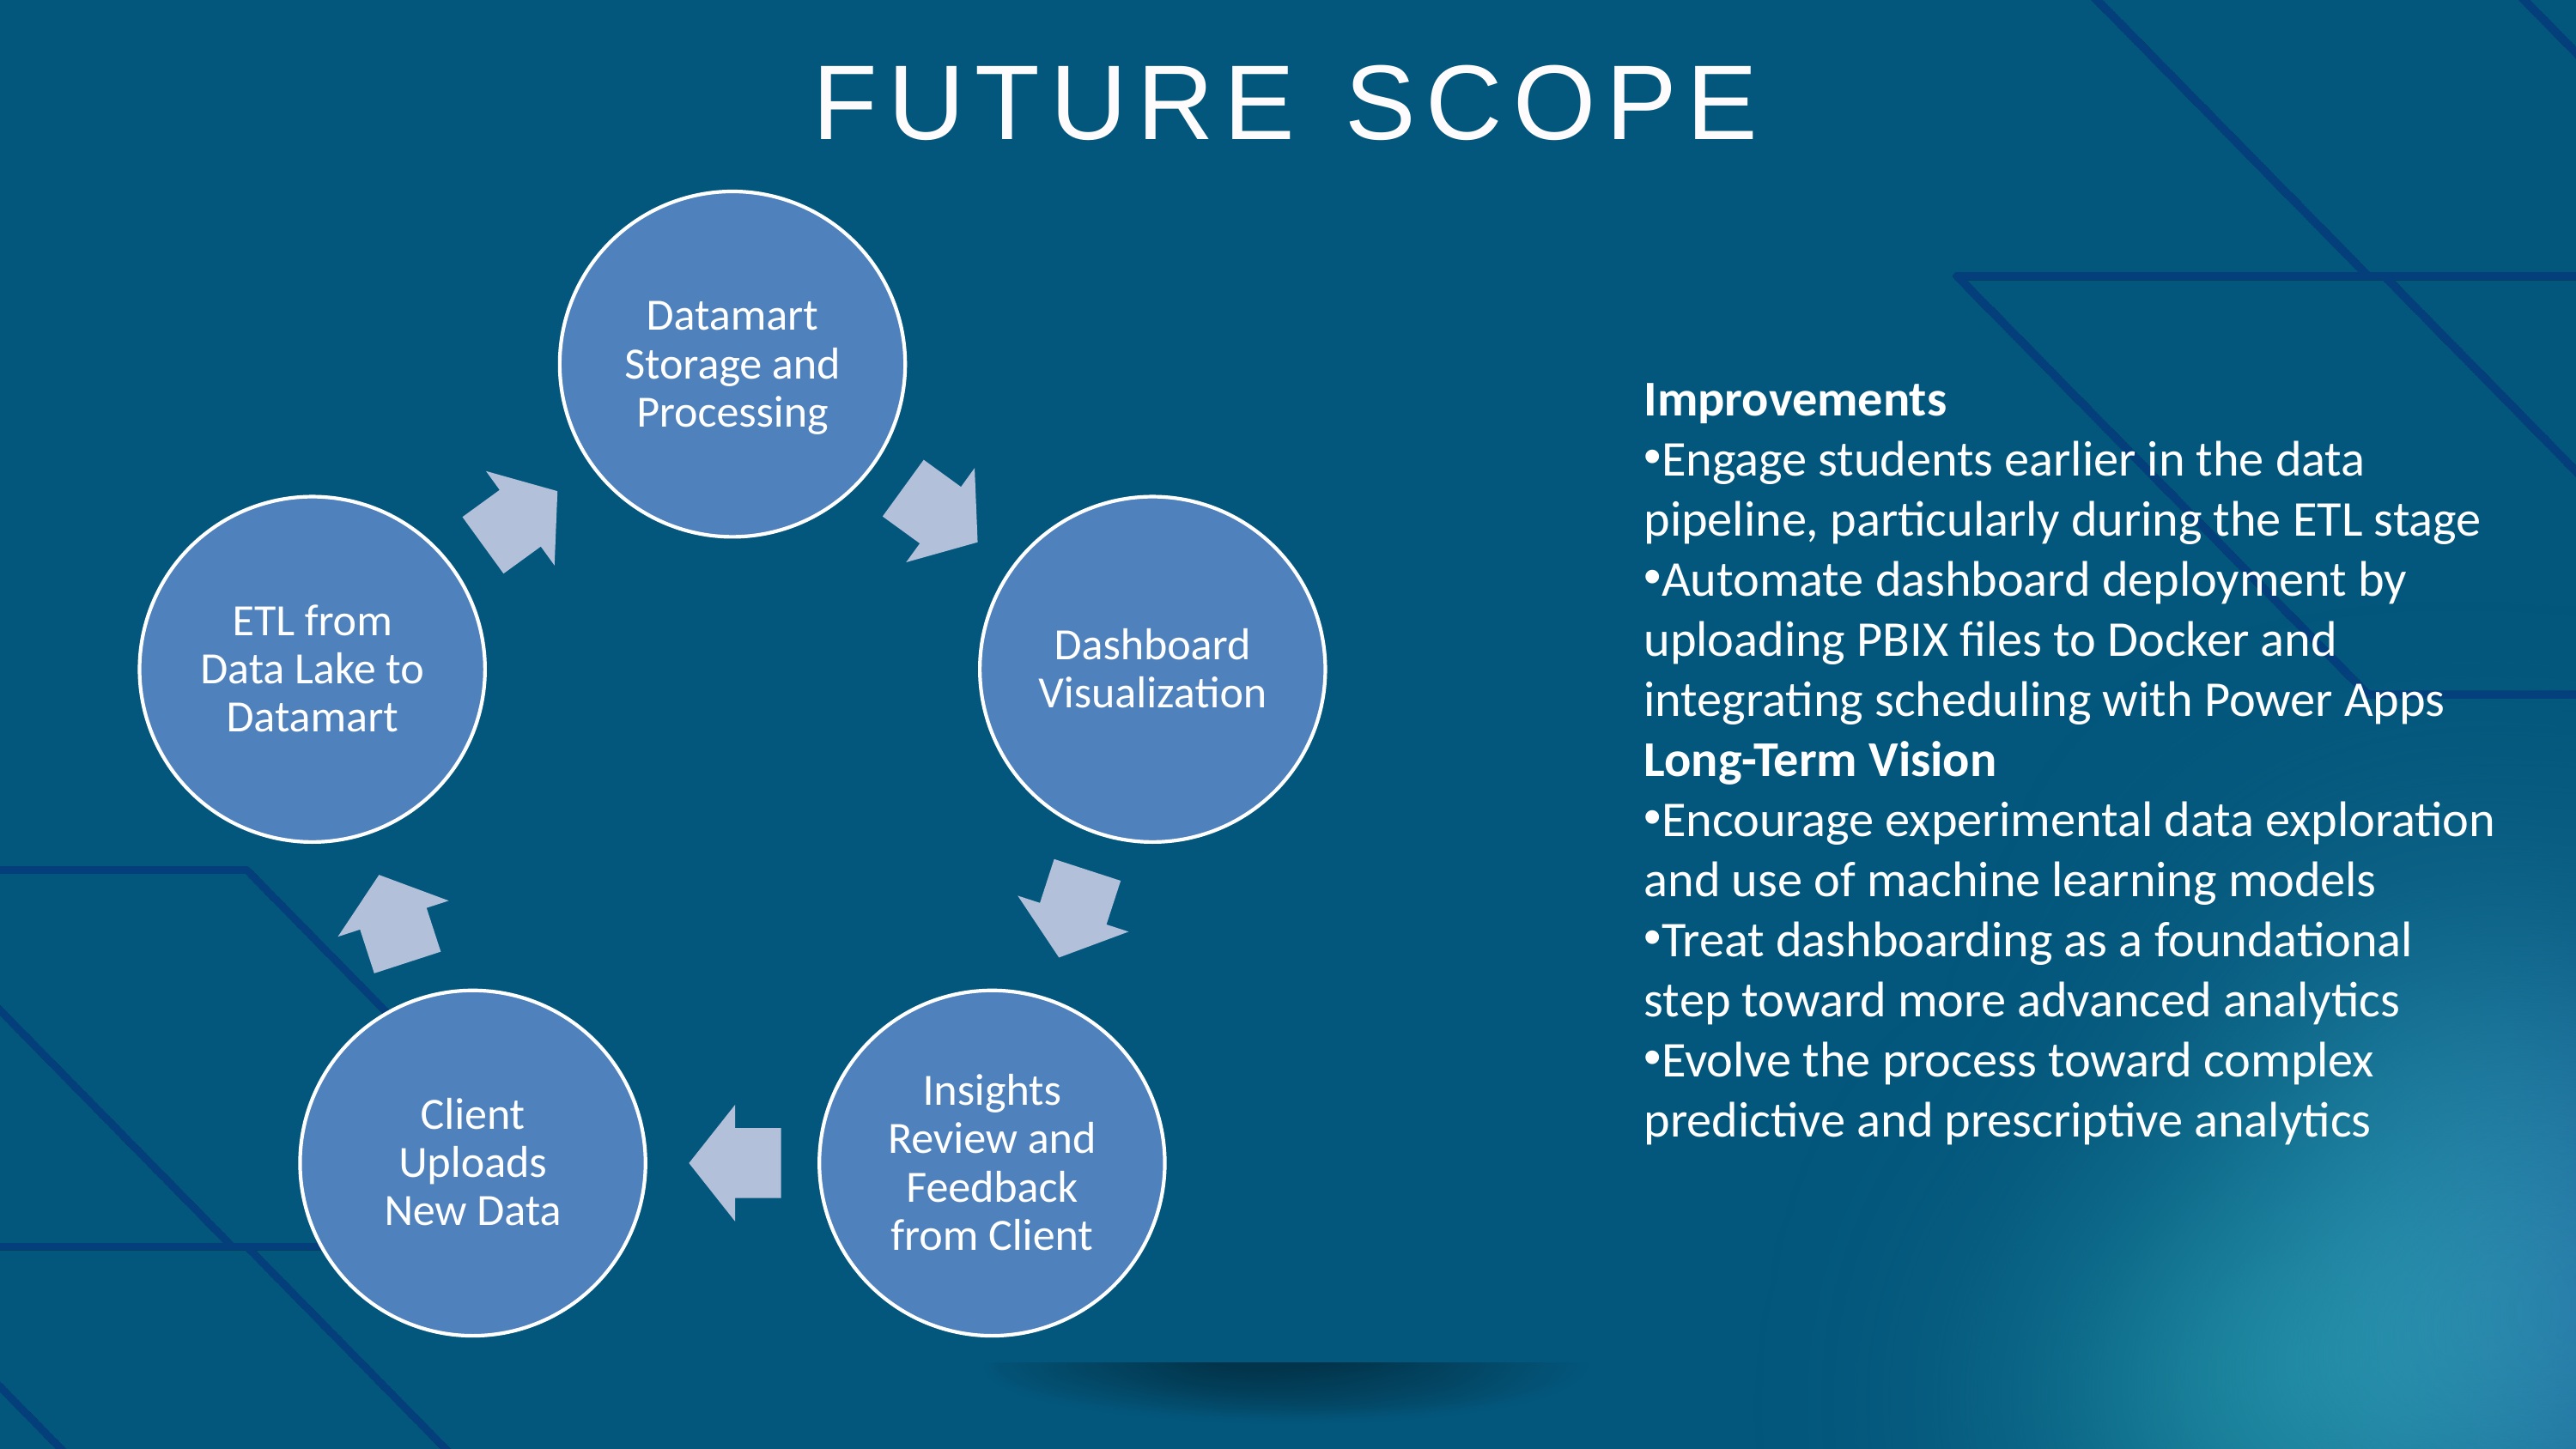

FUTURE SCOPE
Datamart Storage and Processing

Dashboard Visualization

Insights Review and Feedback from Client

Client Uploads New Data

ETL from Data Lake to Datamart

Improvements
Engage students earlier in the data pipeline, particularly during the ETL stage
Automate dashboard deployment by uploading PBIX files to Docker and integrating scheduling with Power Apps
Long-Term Vision
Encourage experimental data exploration and use of machine learning models
Treat dashboarding as a foundational step toward more advanced analytics
Evolve the process toward complex predictive and prescriptive analytics